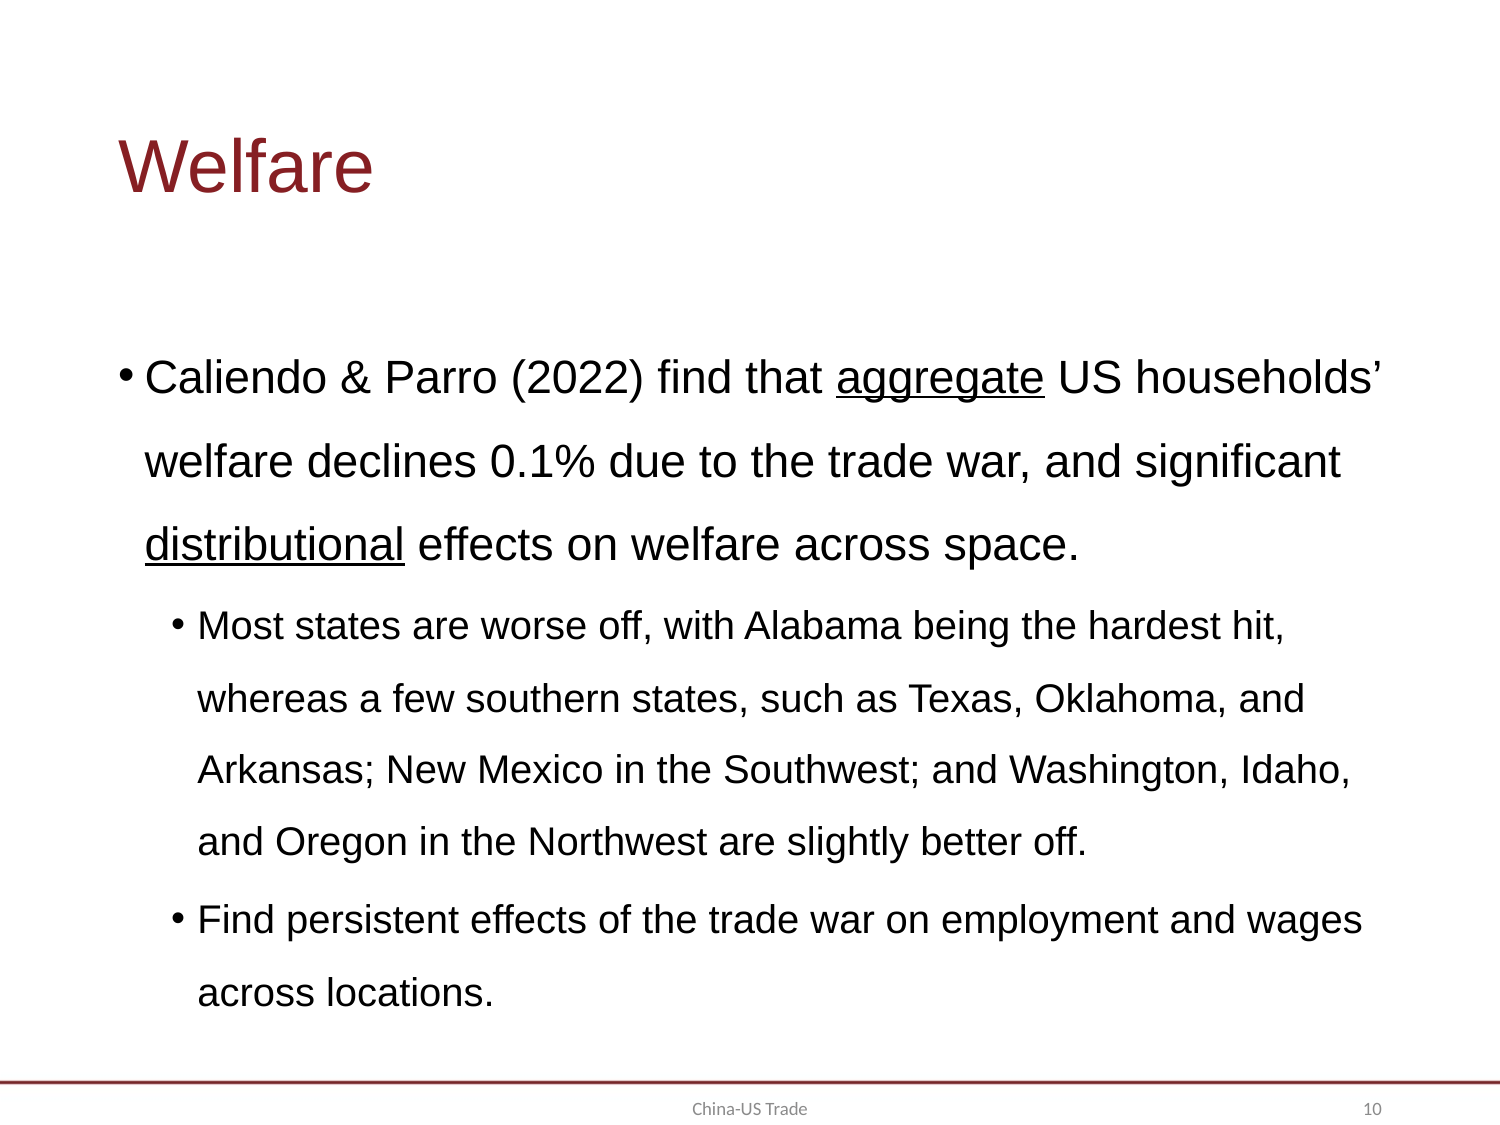

# Welfare
Caliendo & Parro (2022) find that aggregate US households’ welfare declines 0.1% due to the trade war, and significant distributional effects on welfare across space.
Most states are worse off, with Alabama being the hardest hit, whereas a few southern states, such as Texas, Oklahoma, and Arkansas; New Mexico in the Southwest; and Washington, Idaho, and Oregon in the Northwest are slightly better off.
Find persistent effects of the trade war on employment and wages across locations.
10
China-US Trade